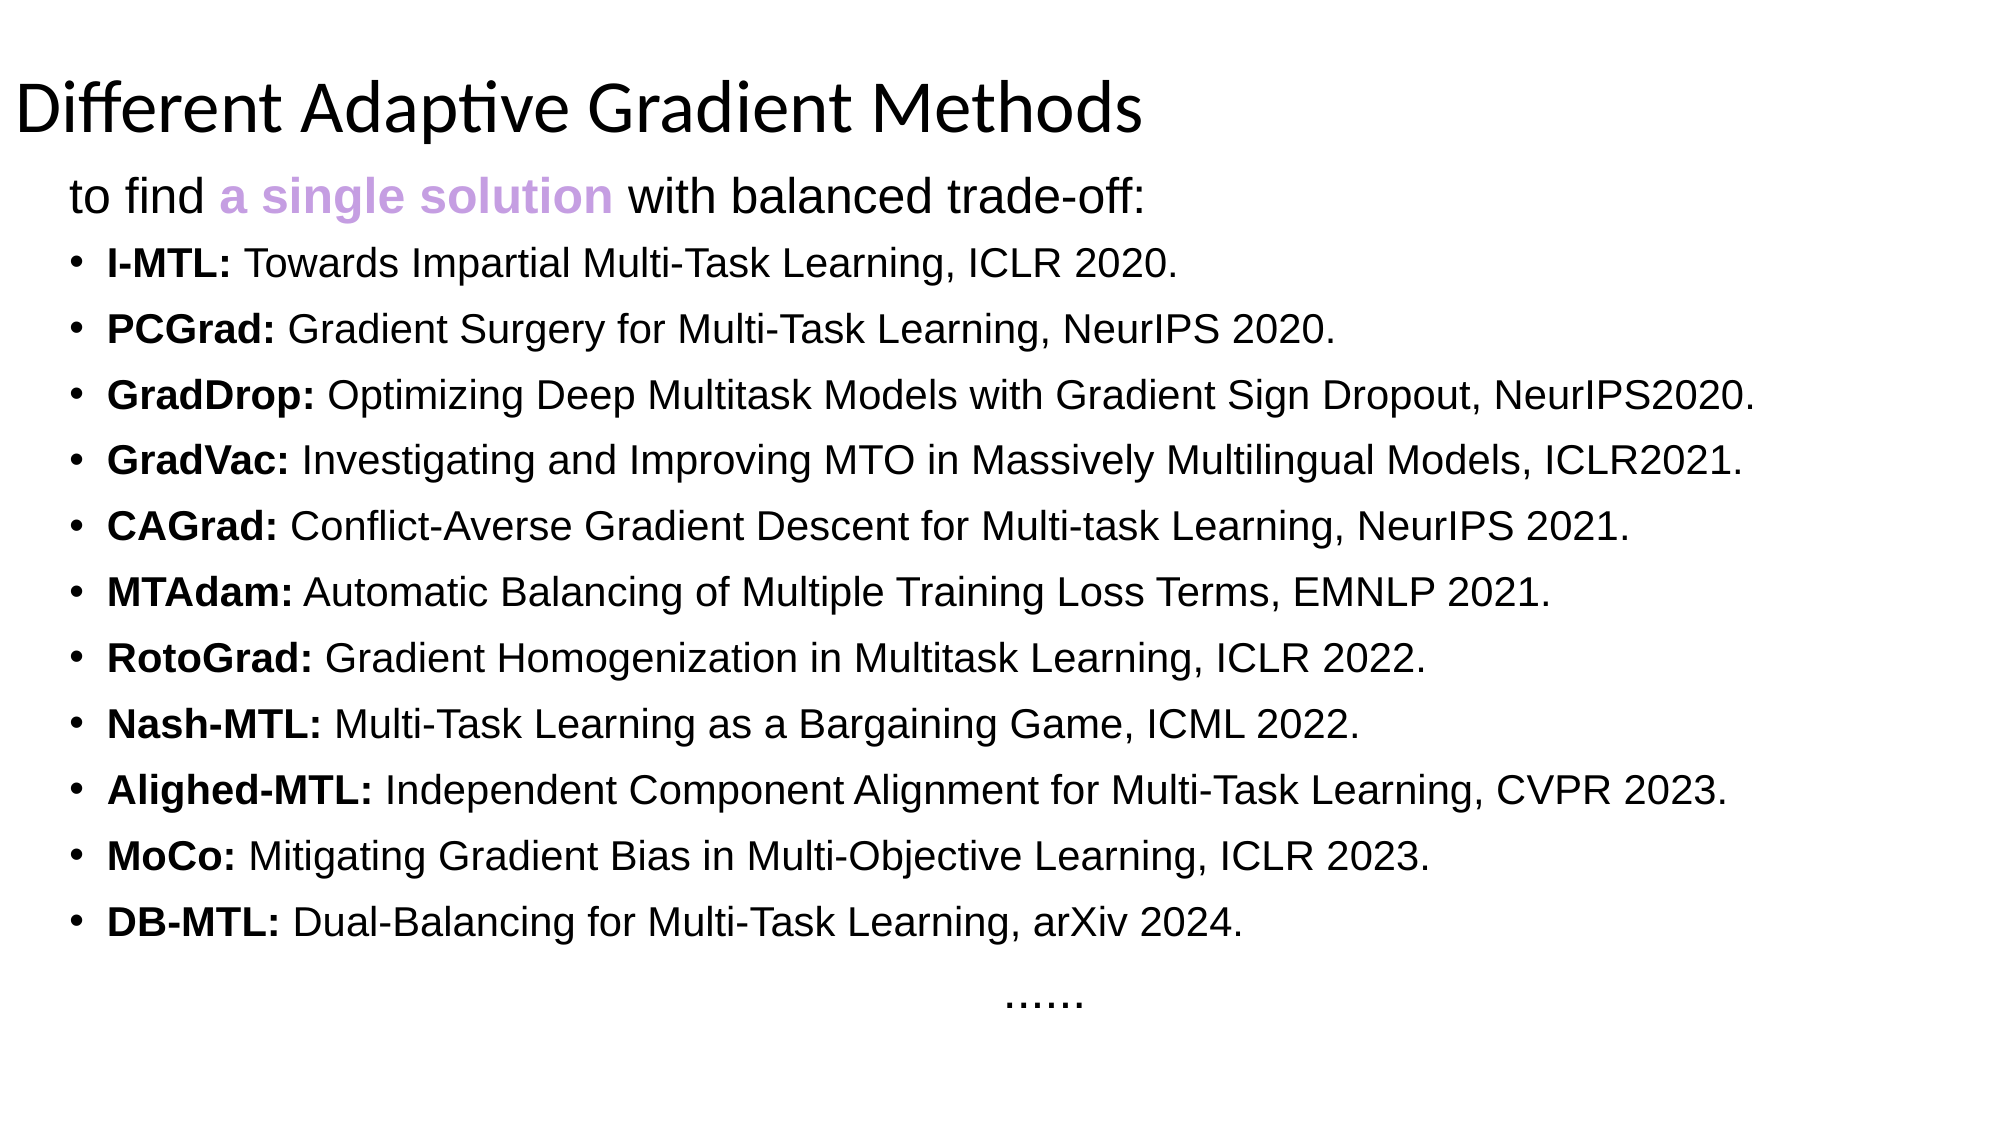

# Different Adaptive Gradient Methods
to find a single solution with balanced trade-off:
I-MTL: Towards Impartial Multi-Task Learning, ICLR 2020.
PCGrad: Gradient Surgery for Multi-Task Learning, NeurIPS 2020.
GradDrop: Optimizing Deep Multitask Models with Gradient Sign Dropout, NeurIPS2020.
GradVac: Investigating and Improving MTO in Massively Multilingual Models, ICLR2021.
CAGrad: Conflict-Averse Gradient Descent for Multi-task Learning, NeurIPS 2021.
MTAdam: Automatic Balancing of Multiple Training Loss Terms, EMNLP 2021.
RotoGrad: Gradient Homogenization in Multitask Learning, ICLR 2022.
Nash-MTL: Multi-Task Learning as a Bargaining Game, ICML 2022.
Alighed-MTL: Independent Component Alignment for Multi-Task Learning, CVPR 2023.
MoCo: Mitigating Gradient Bias in Multi-Objective Learning, ICLR 2023.
DB-MTL: Dual-Balancing for Multi-Task Learning, arXiv 2024.
......